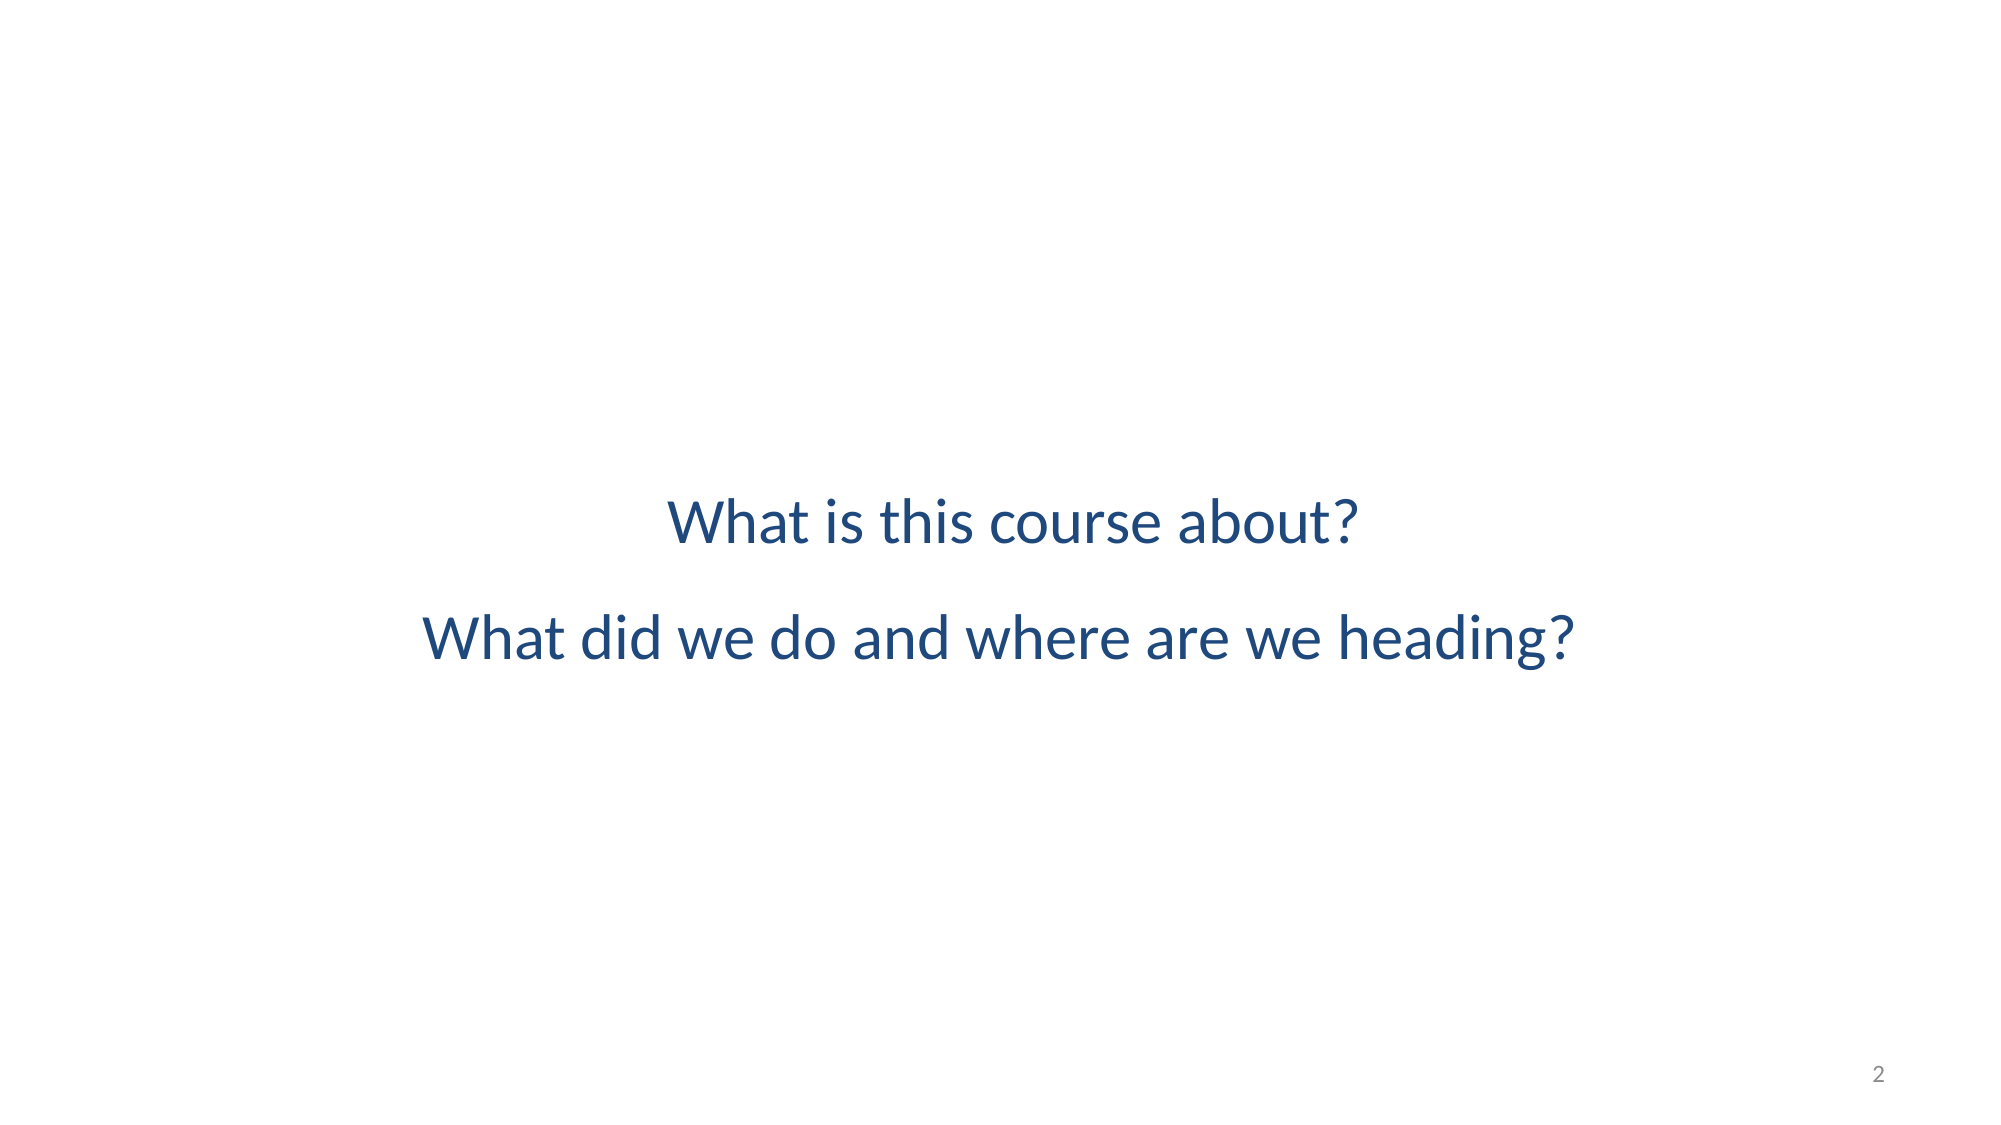

# What is this course about? What did we do and where are we heading?
2